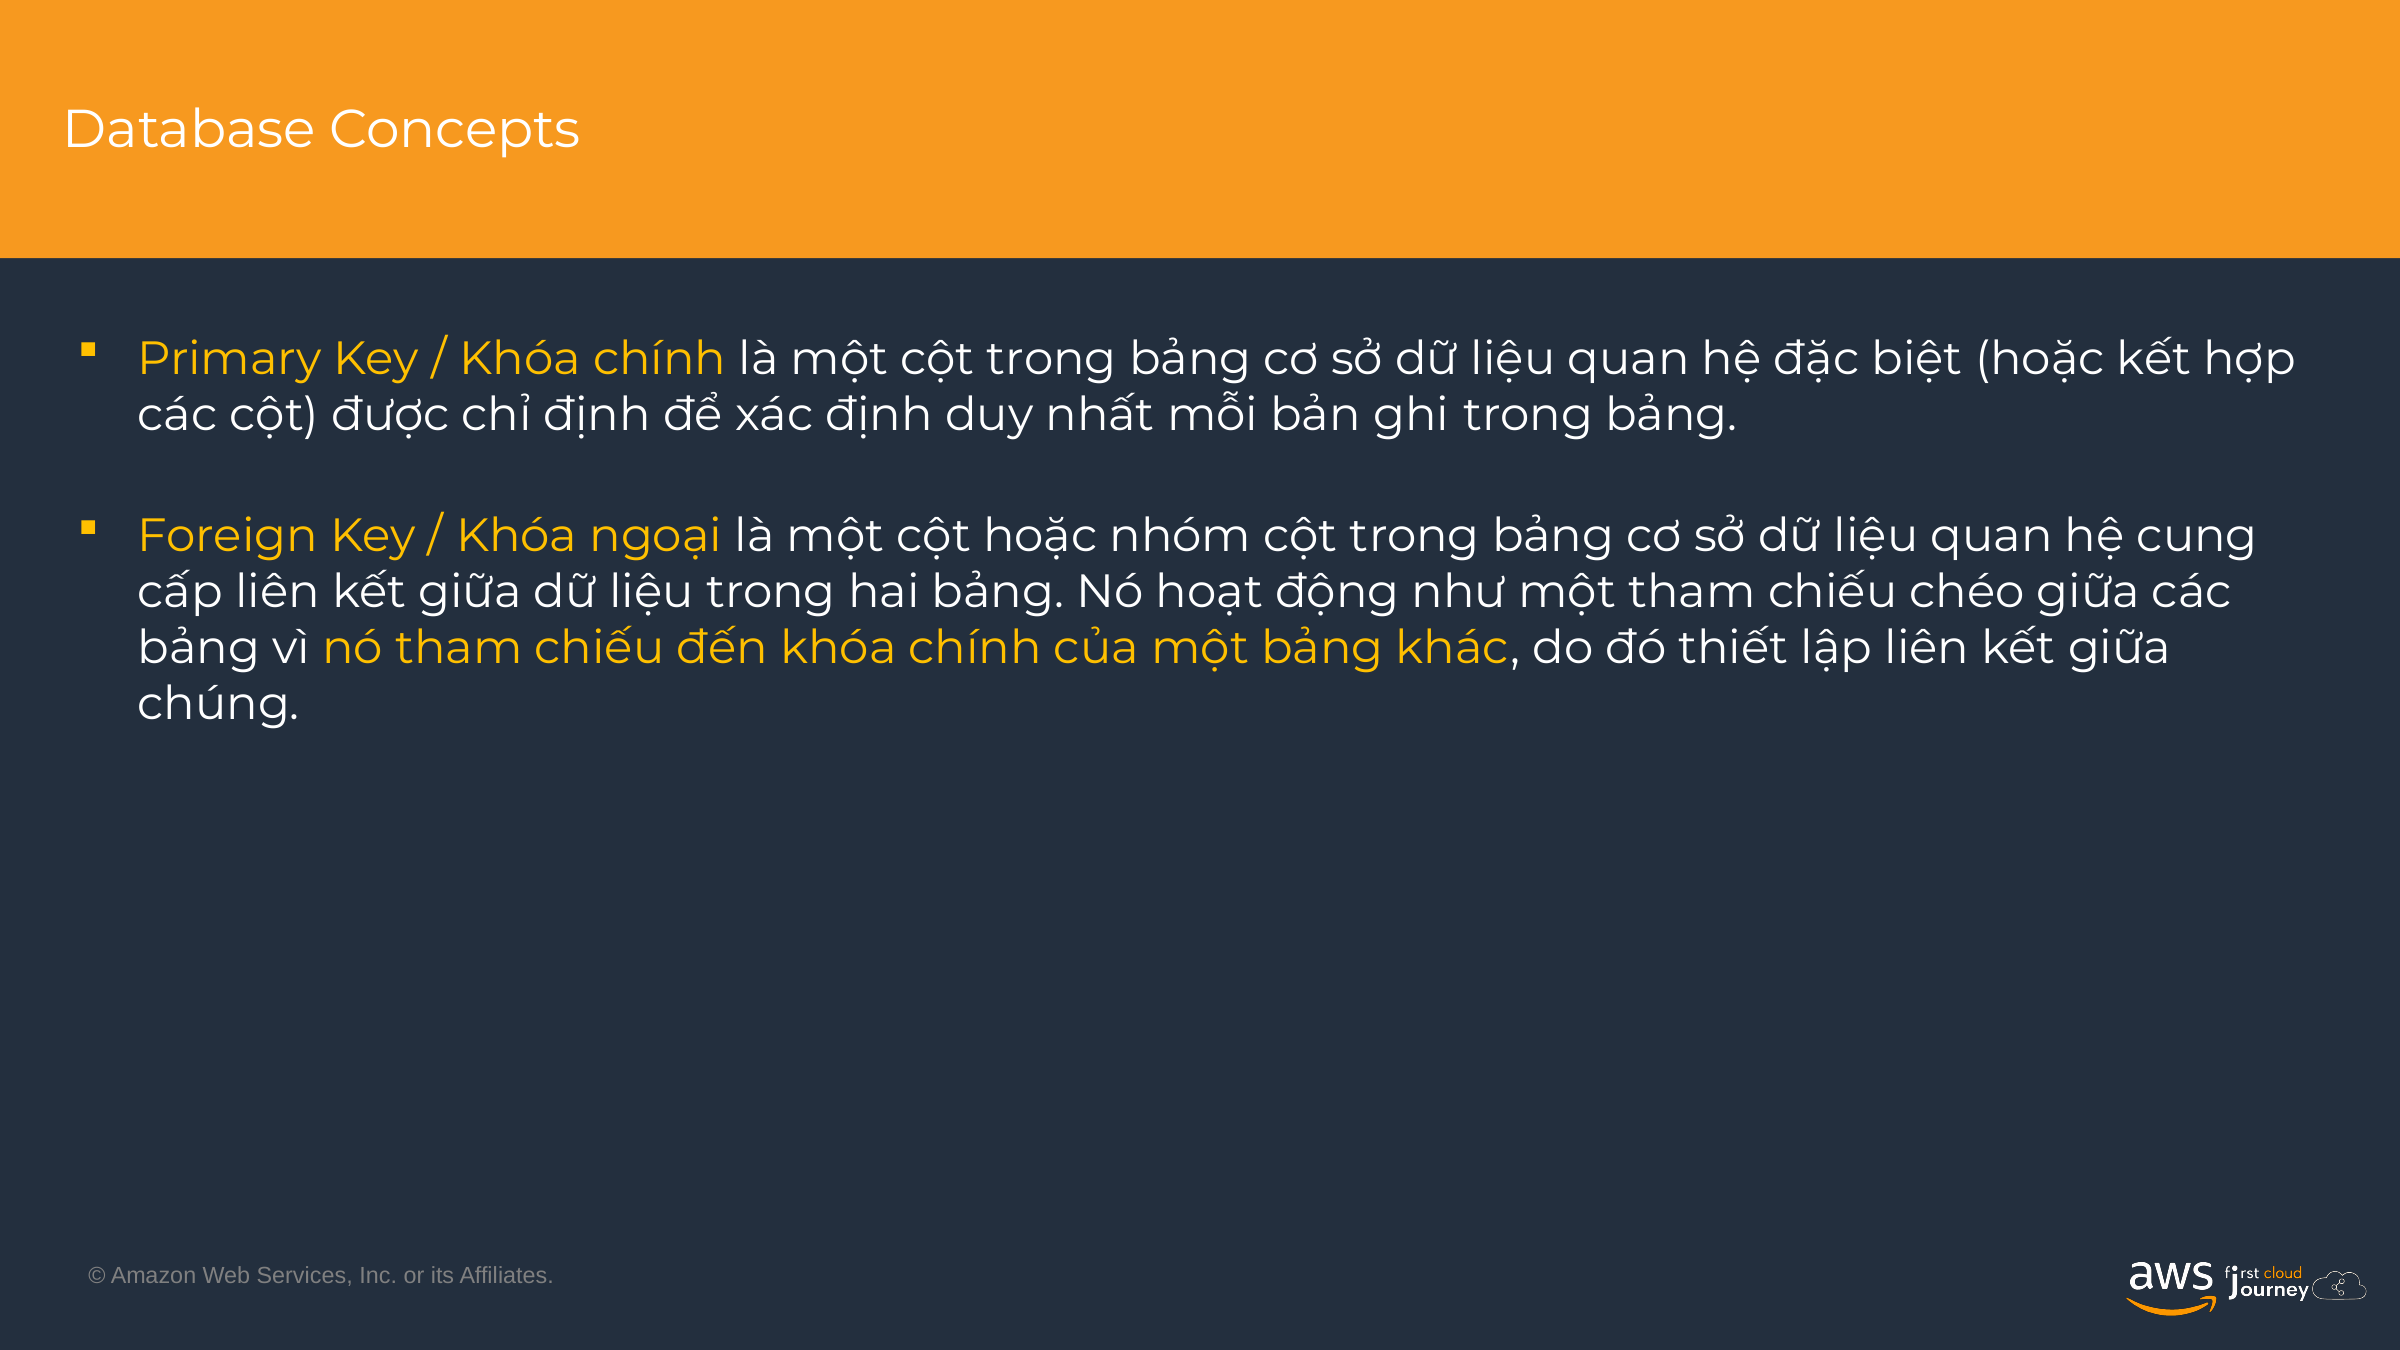

Database Concepts
Primary Key / Khóa chính là một cột trong bảng cơ sở dữ liệu quan hệ đặc biệt (hoặc kết hợp các cột) được chỉ định để xác định duy nhất mỗi bản ghi trong bảng.

Foreign Key / Khóa ngoại là một cột hoặc nhóm cột trong bảng cơ sở dữ liệu quan hệ cung cấp liên kết giữa dữ liệu trong hai bảng. Nó hoạt động như một tham chiếu chéo giữa các bảng vì nó tham chiếu đến khóa chính của một bảng khác, do đó thiết lập liên kết giữa chúng.